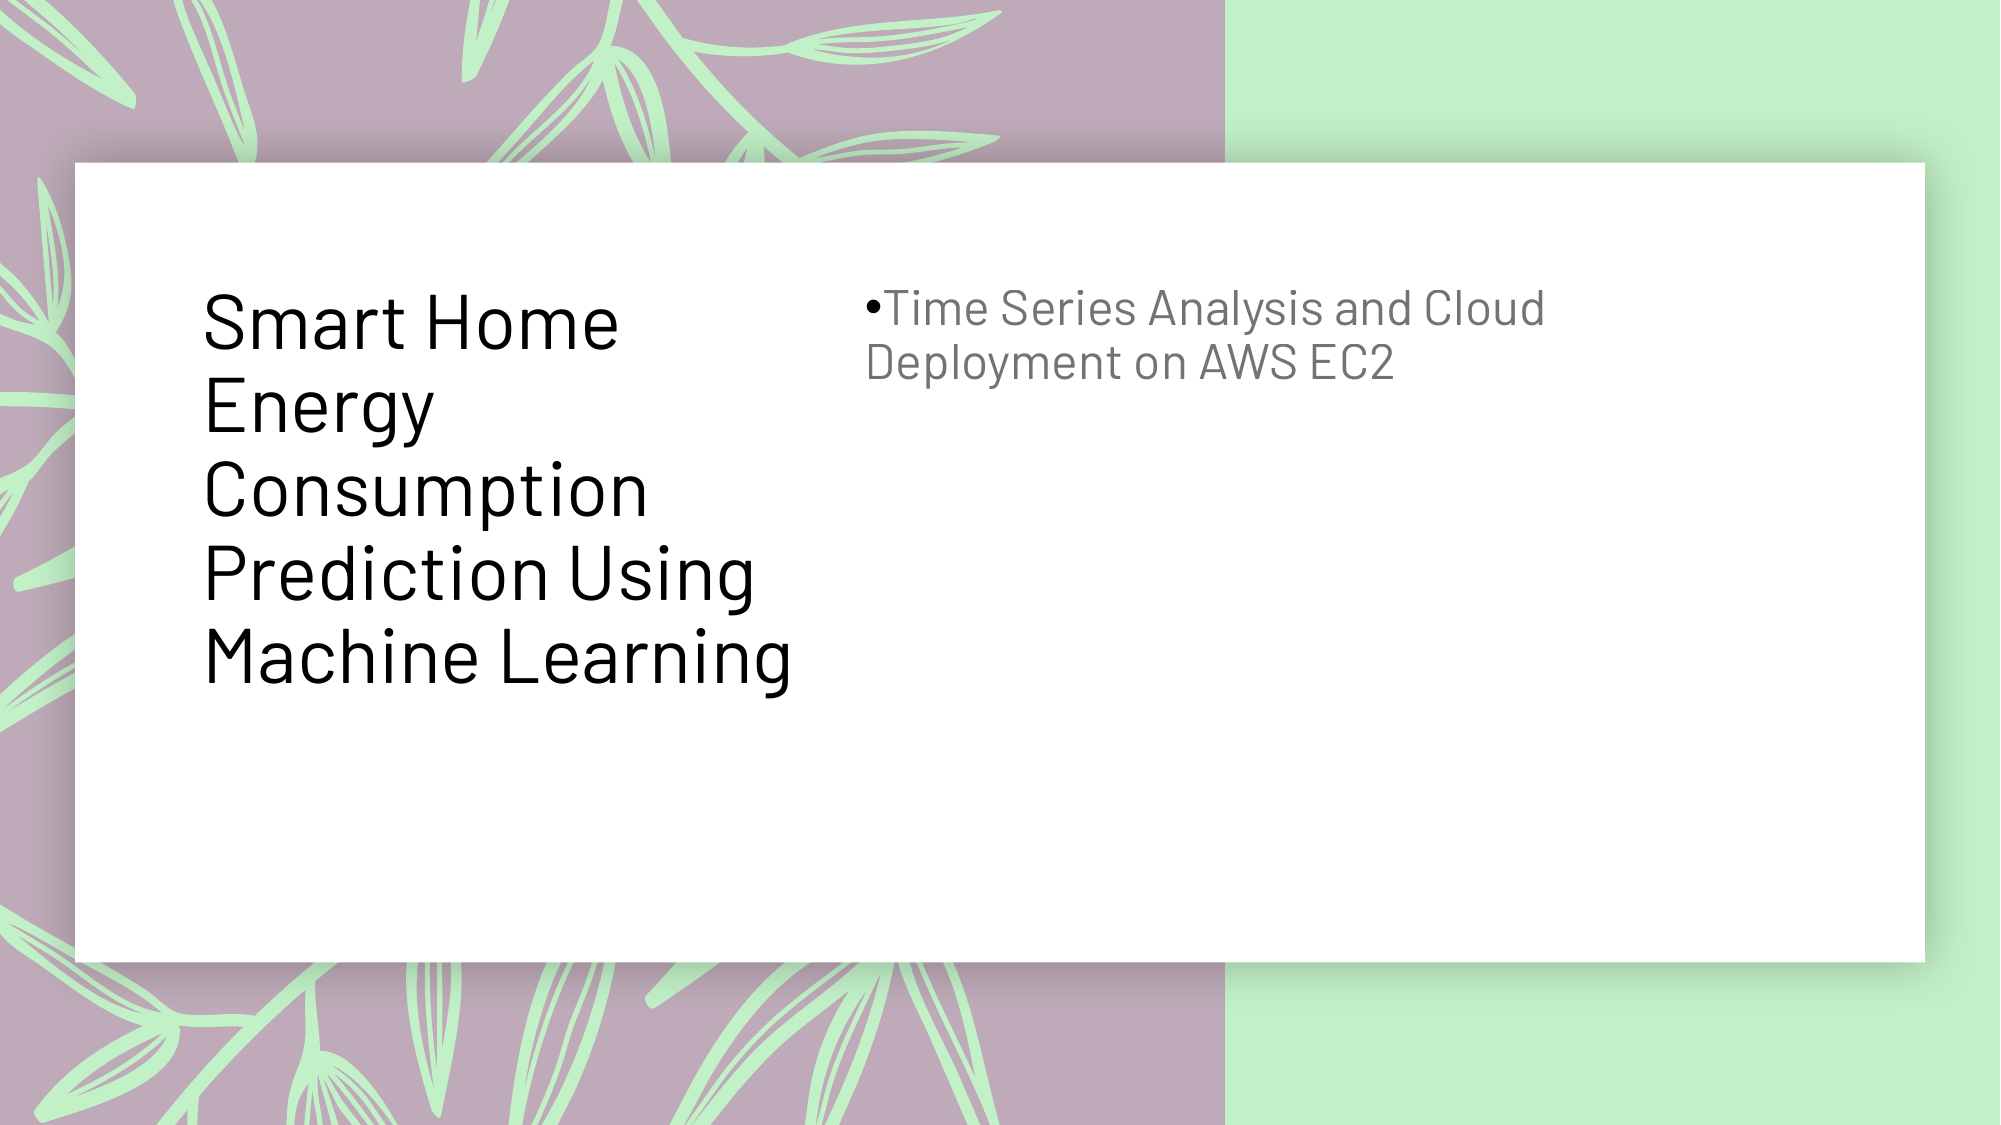

# Smart Home Energy Consumption Prediction Using Machine Learning
Time Series Analysis and Cloud Deployment on AWS EC2